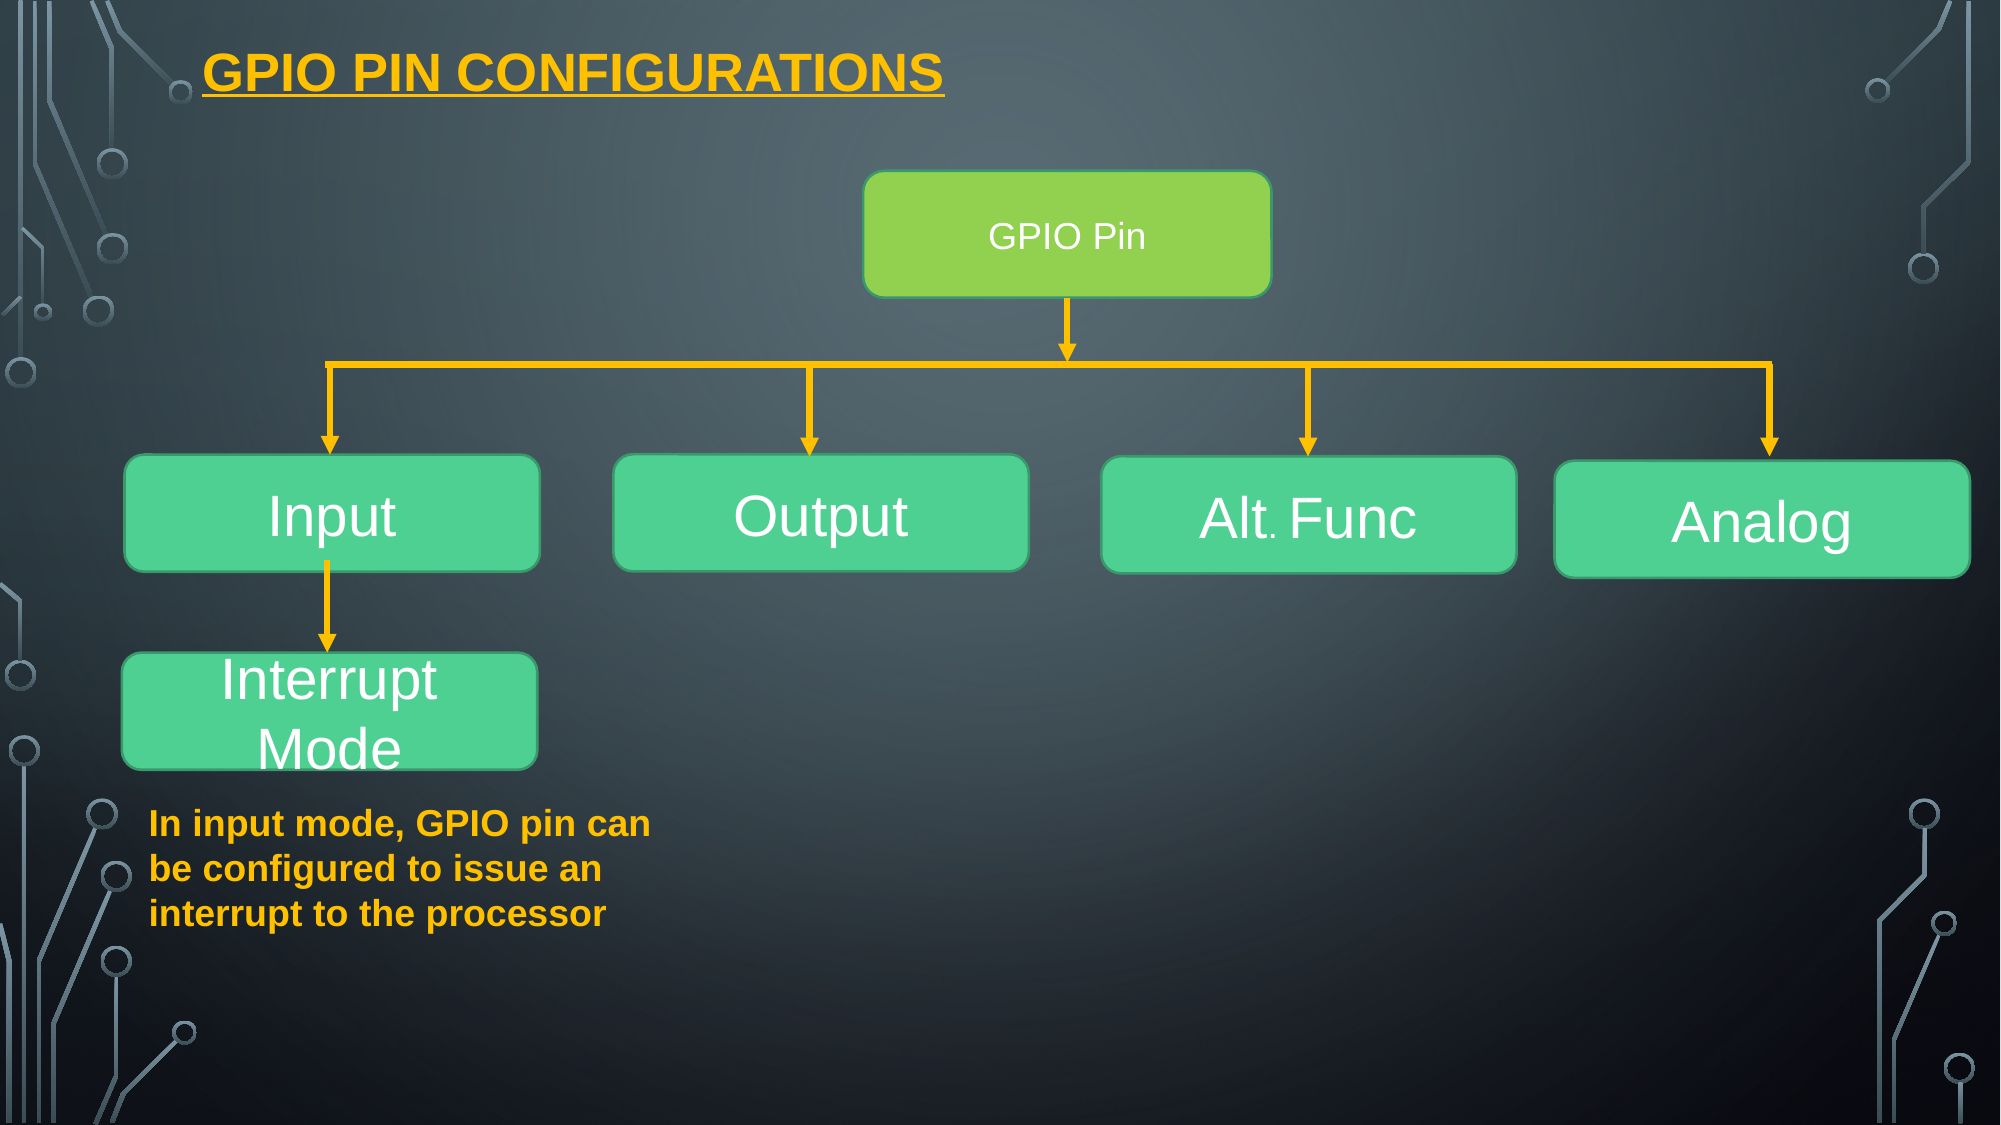

# GPIO PIN CONFIGURATIONS
GPIO Pin
Output
Input
Alt. Func
Analog
Interrupt Mode
In input mode, GPIO pin can be configured to issue an interrupt to the processor